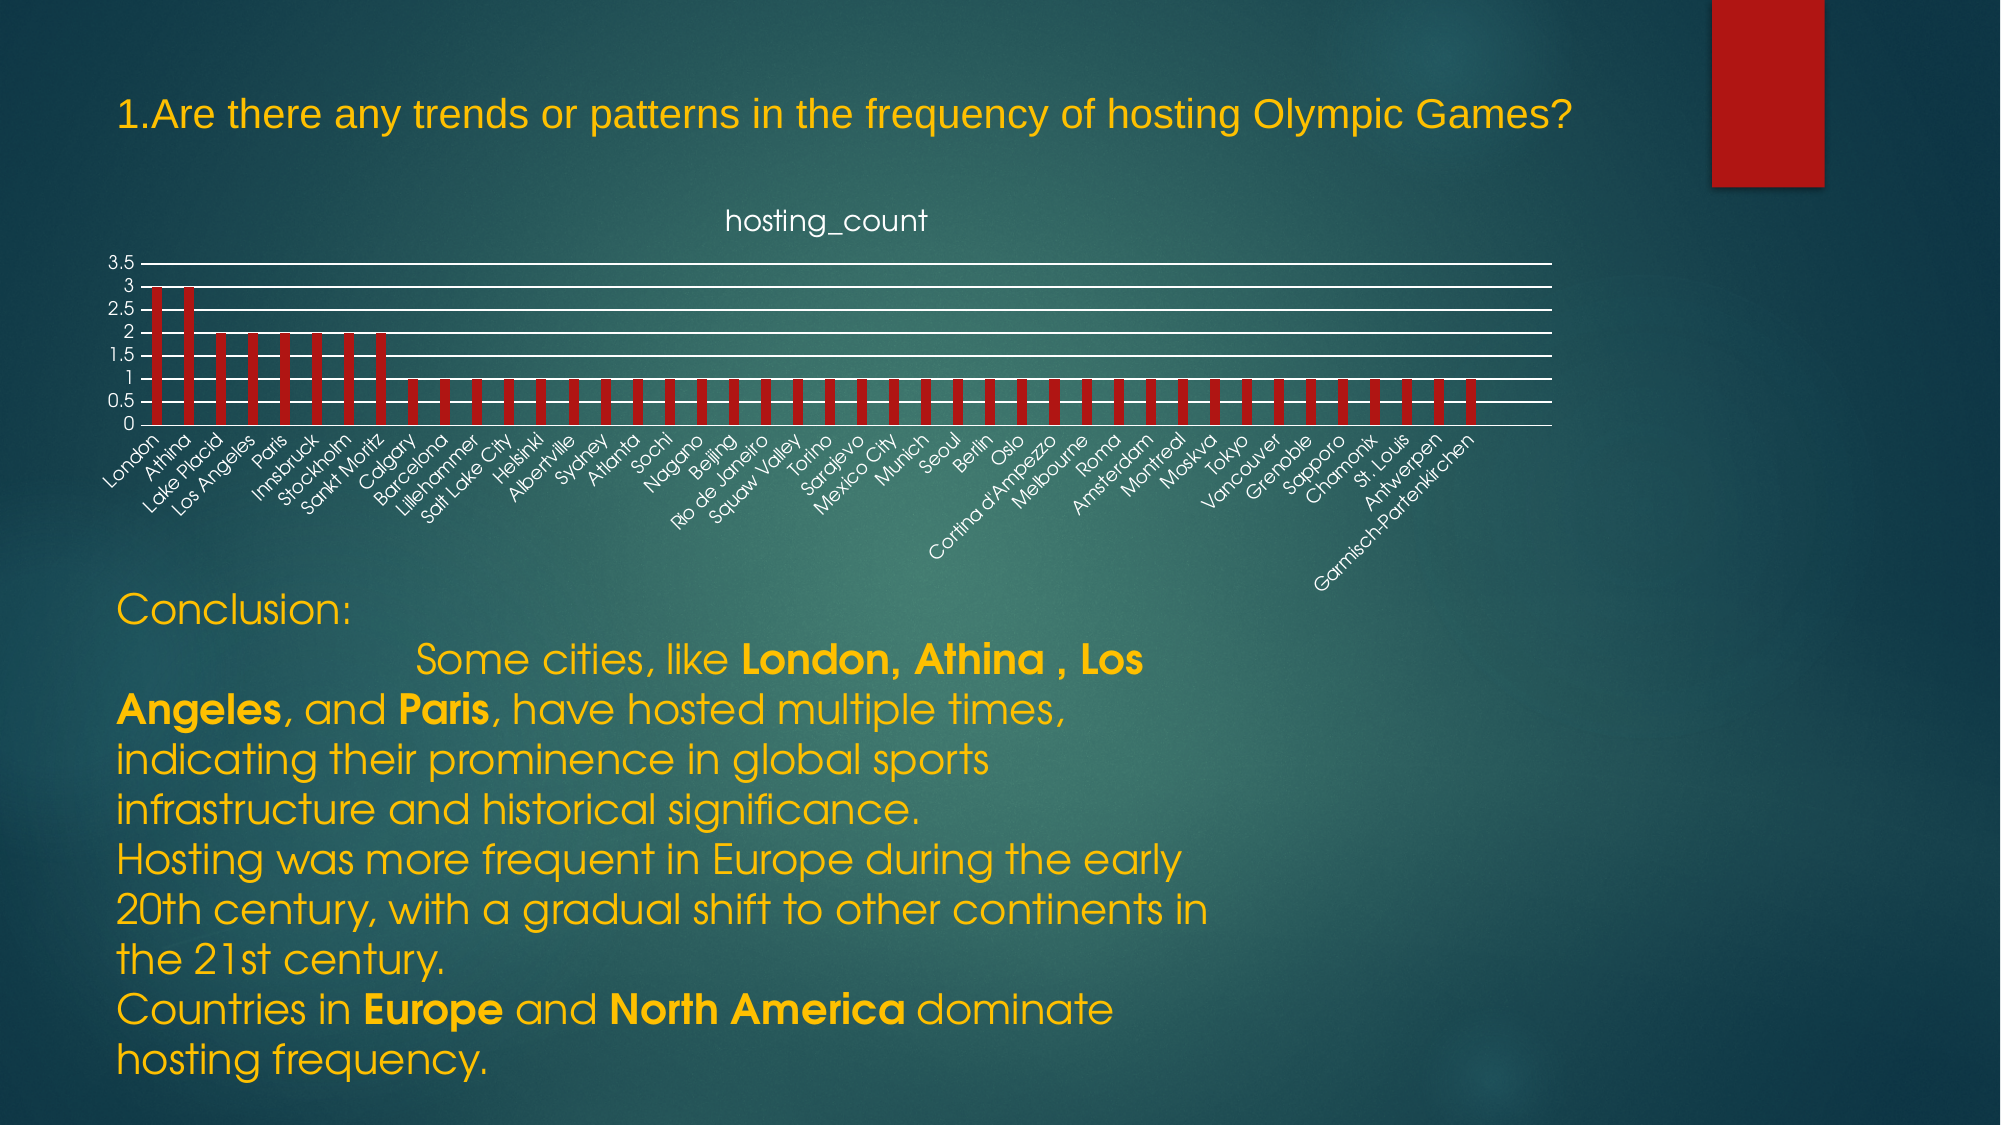

Are there any trends or patterns in the frequency of hosting Olympic Games?

### Chart:

| Category | hosting_count |
|---|---|
| London | 3.0 |
| Athina | 3.0 |
| Lake Placid | 2.0 |
| Los Angeles | 2.0 |
| Paris | 2.0 |
| Innsbruck | 2.0 |
| Stockholm | 2.0 |
| Sankt Moritz | 2.0 |
| Calgary | 1.0 |
| Barcelona | 1.0 |
| Lillehammer | 1.0 |
| Salt Lake City | 1.0 |
| Helsinki | 1.0 |
| Albertville | 1.0 |
| Sydney | 1.0 |
| Atlanta | 1.0 |
| Sochi | 1.0 |
| Nagano | 1.0 |
| Beijing | 1.0 |
| Rio de Janeiro | 1.0 |
| Squaw Valley | 1.0 |
| Torino | 1.0 |
| Sarajevo | 1.0 |
| Mexico City | 1.0 |
| Munich | 1.0 |
| Seoul | 1.0 |
| Berlin | 1.0 |
| Oslo | 1.0 |
| Cortina d'Ampezzo | 1.0 |
| Melbourne | 1.0 |
| Roma | 1.0 |
| Amsterdam | 1.0 |
| Montreal | 1.0 |
| Moskva | 1.0 |
| Tokyo | 1.0 |
| Vancouver | 1.0 |
| Grenoble | 1.0 |
| Sapporo | 1.0 |
| Chamonix | 1.0 |
| St. Louis | 1.0 |
| Antwerpen | 1.0 |
| Garmisch-Partenkirchen | 1.0 |
Conclusion:
		Some cities, like London, Athina , Los Angeles, and Paris, have hosted multiple times, indicating their prominence in global sports infrastructure and historical significance.
Hosting was more frequent in Europe during the early 20th century, with a gradual shift to other continents in the 21st century.
Countries in Europe and North America dominate hosting frequency.